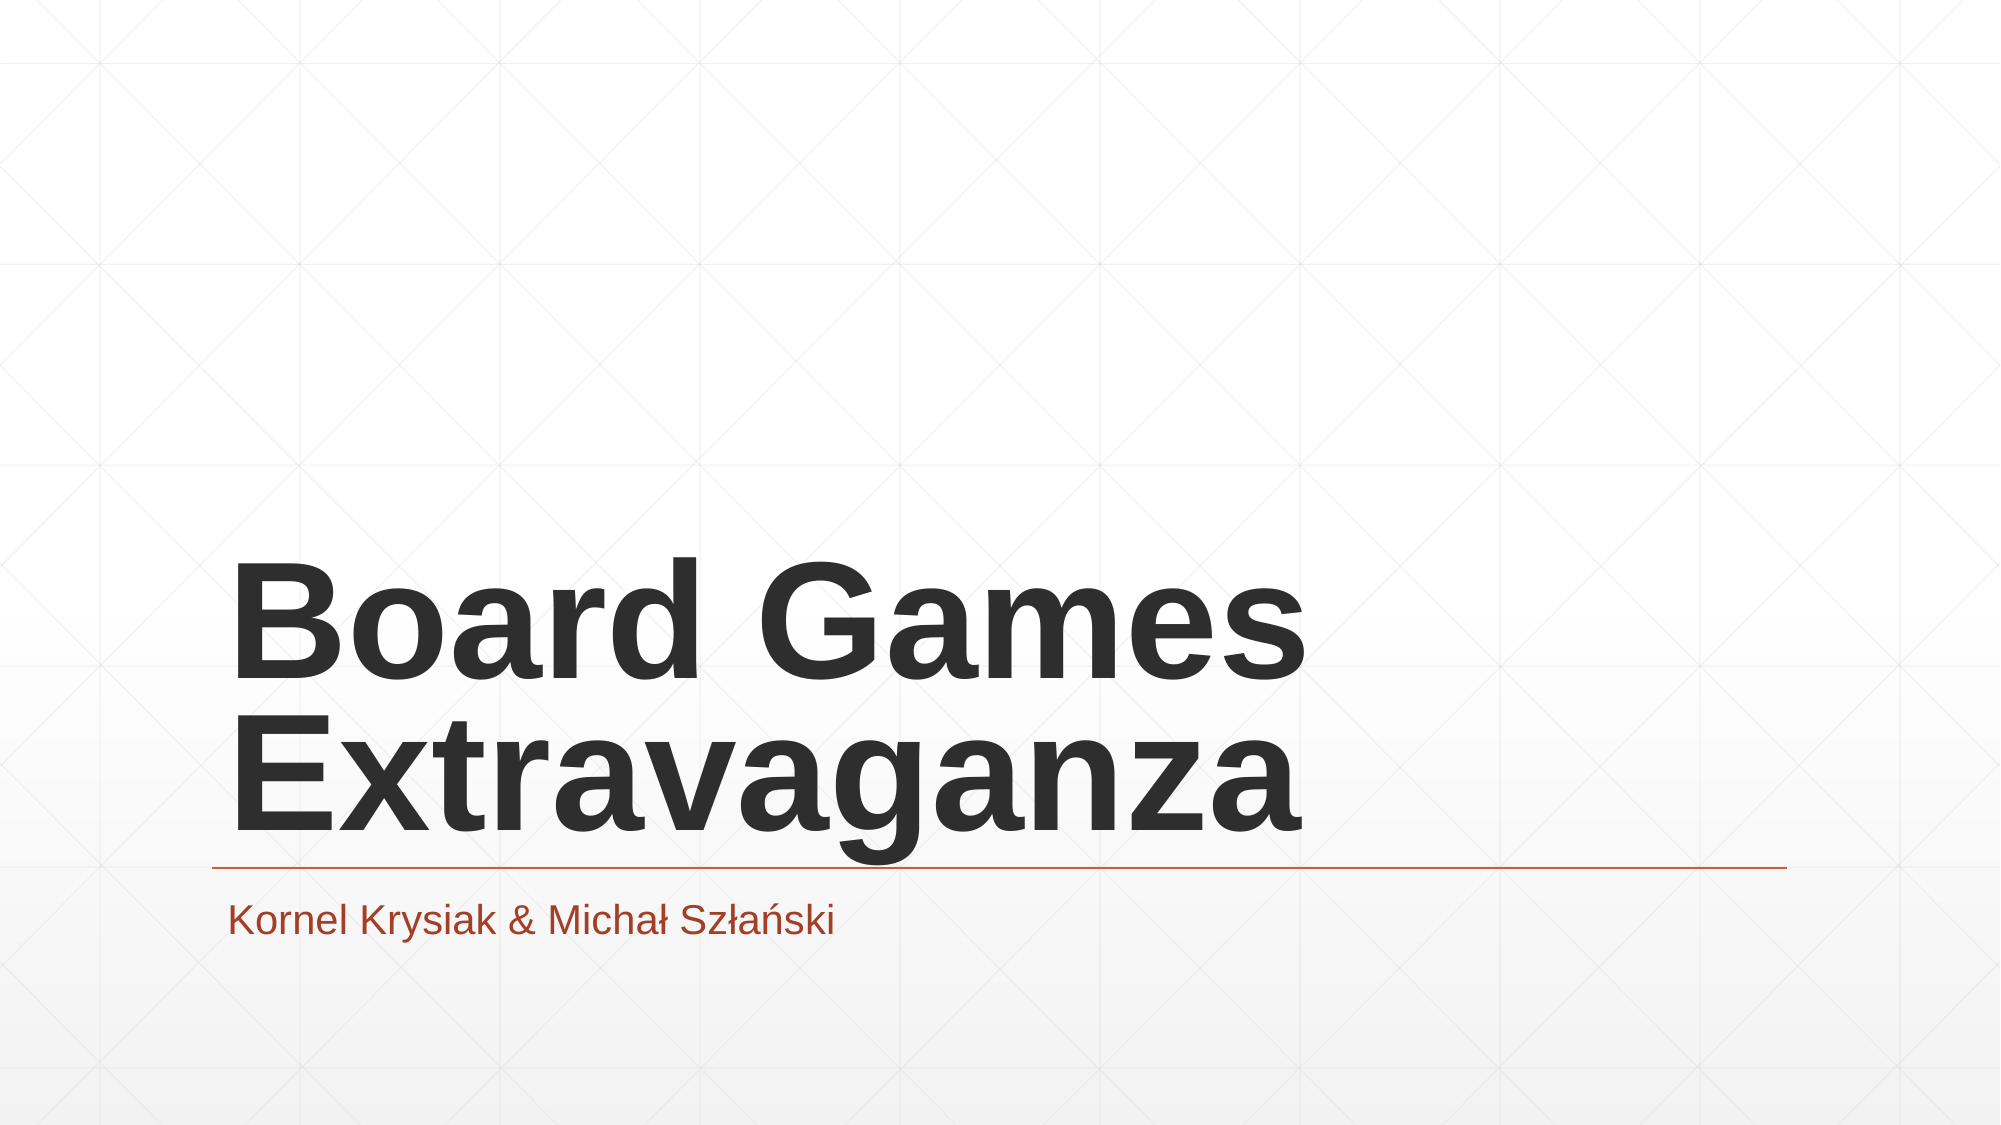

# Board Games Extravaganza
Kornel Krysiak & Michał Szłański